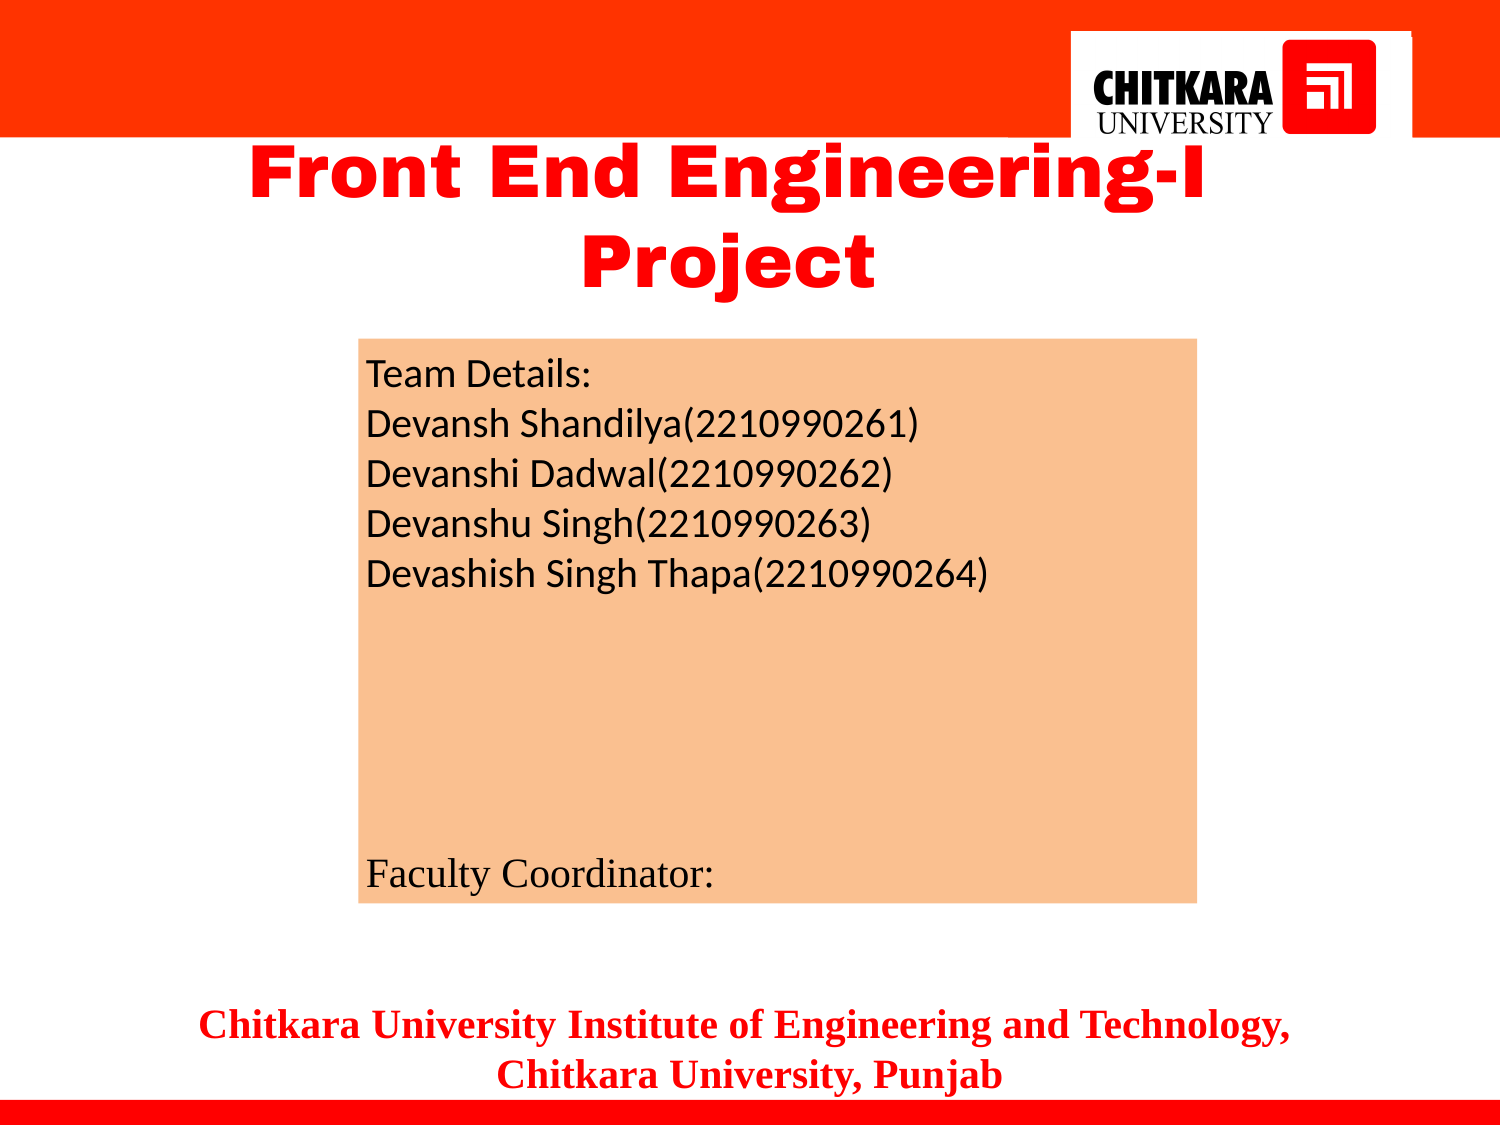

Front End Engineering-I Project
Team Details:
Devansh Shandilya(2210990261)
Devanshi Dadwal(2210990262)
Devanshu Singh(2210990263)
Devashish Singh Thapa(2210990264)

Faculty Coordinator:
:

Chitkara University Institute of Engineering and Technology,
Chitkara University, Punjab